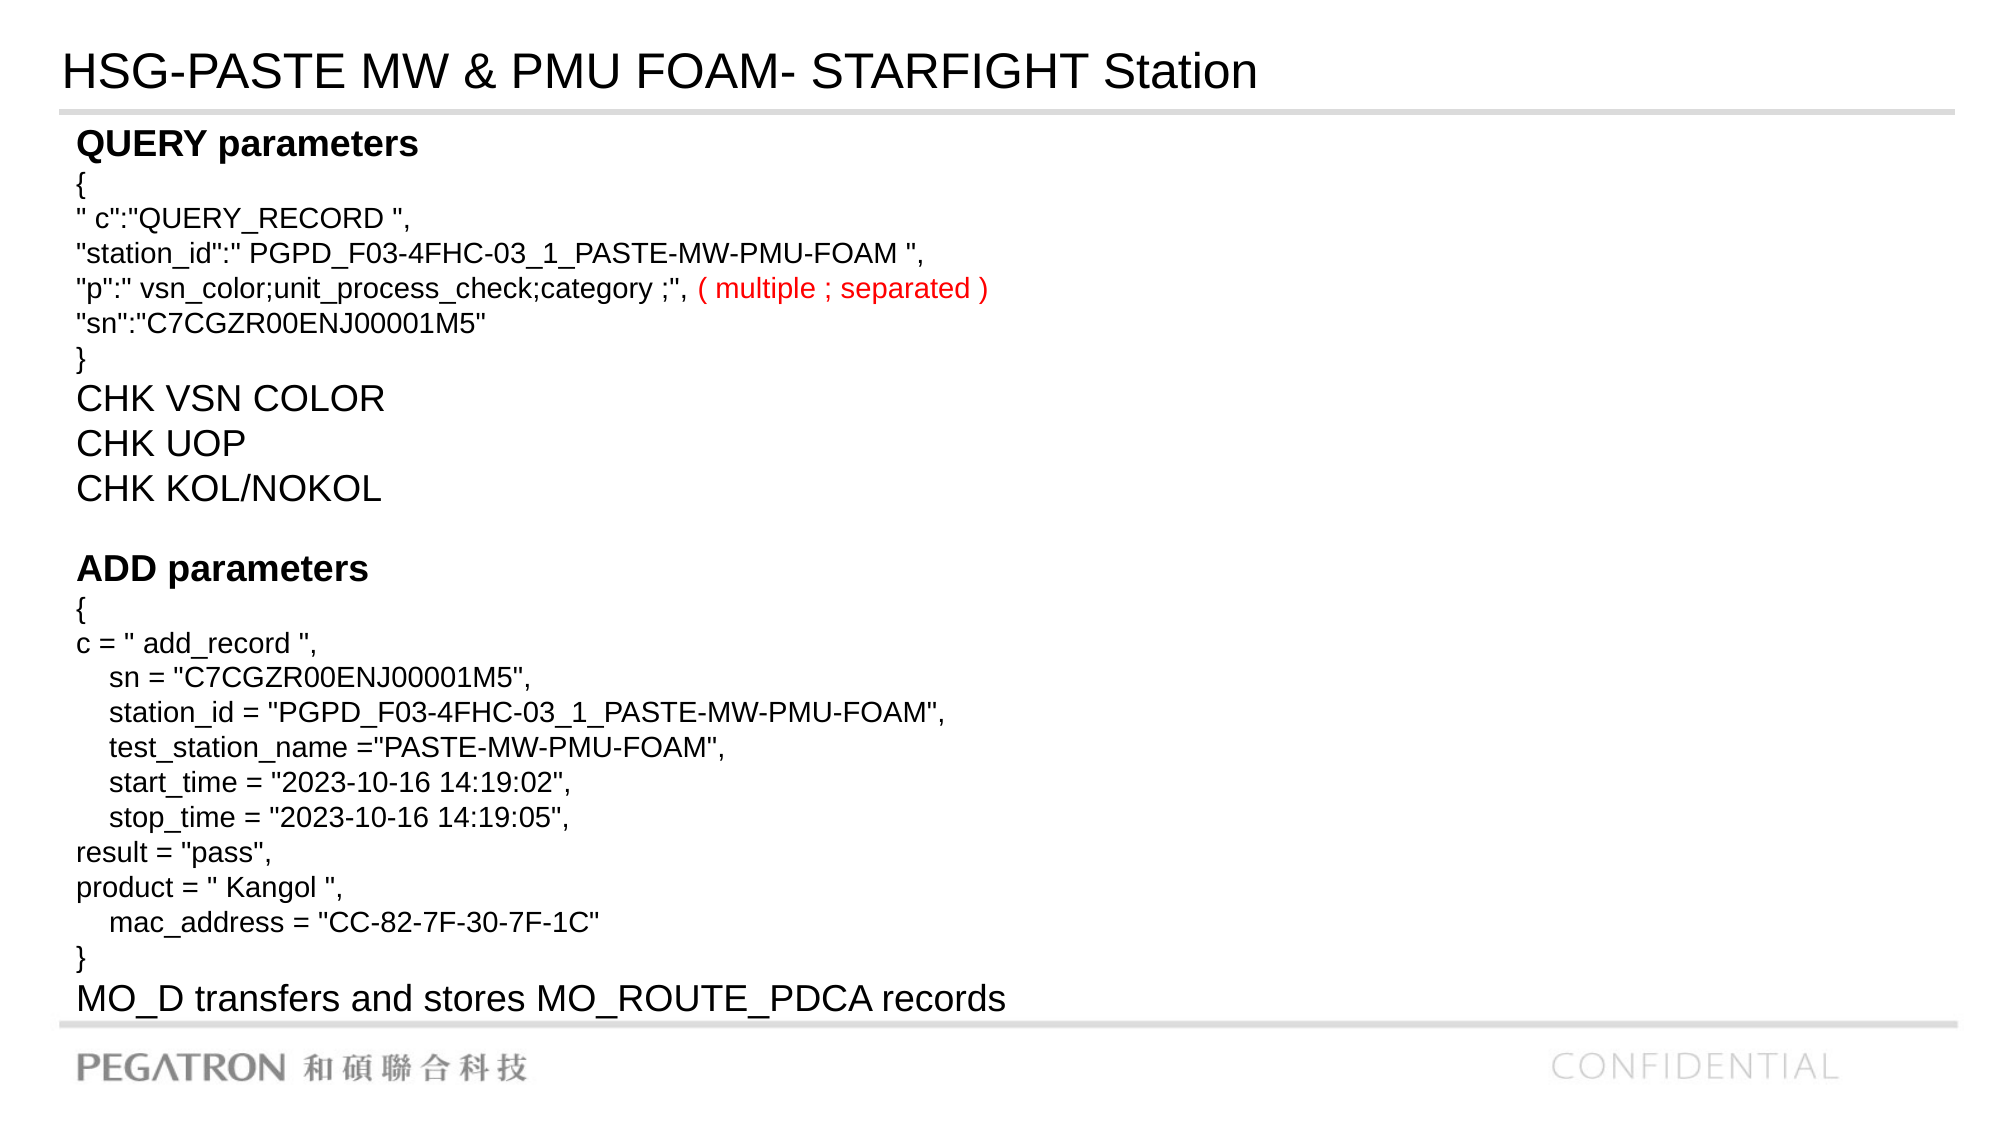

HSG-PASTE MW & PMU FOAM- STARFIGHT Station

QUERY parameters
{
" c":"QUERY_RECORD ",
"station_id":" PGPD_F03-4FHC-03_1_PASTE-MW-PMU-FOAM ",
"p":" vsn_color;unit_process_check;category ;", ( multiple ; separated )
"sn":"C7CGZR00ENJ00001M5"
}
CHK VSN COLOR
CHK UOP
CHK KOL/NOKOL

ADD parameters
{
c = " add_record ",
    sn = "C7CGZR00ENJ00001M5",
    station_id = "PGPD_F03-4FHC-03_1_PASTE-MW-PMU-FOAM",
    test_station_name ="PASTE-MW-PMU-FOAM",
    start_time = "2023-10-16 14:19:02",
    stop_time = "2023-10-16 14:19:05",
result = "pass",
product = " Kangol ",
    mac_address = "CC-82-7F-30-7F-1C"
}
MO_D transfers and stores MO_ROUTE_PDCA records